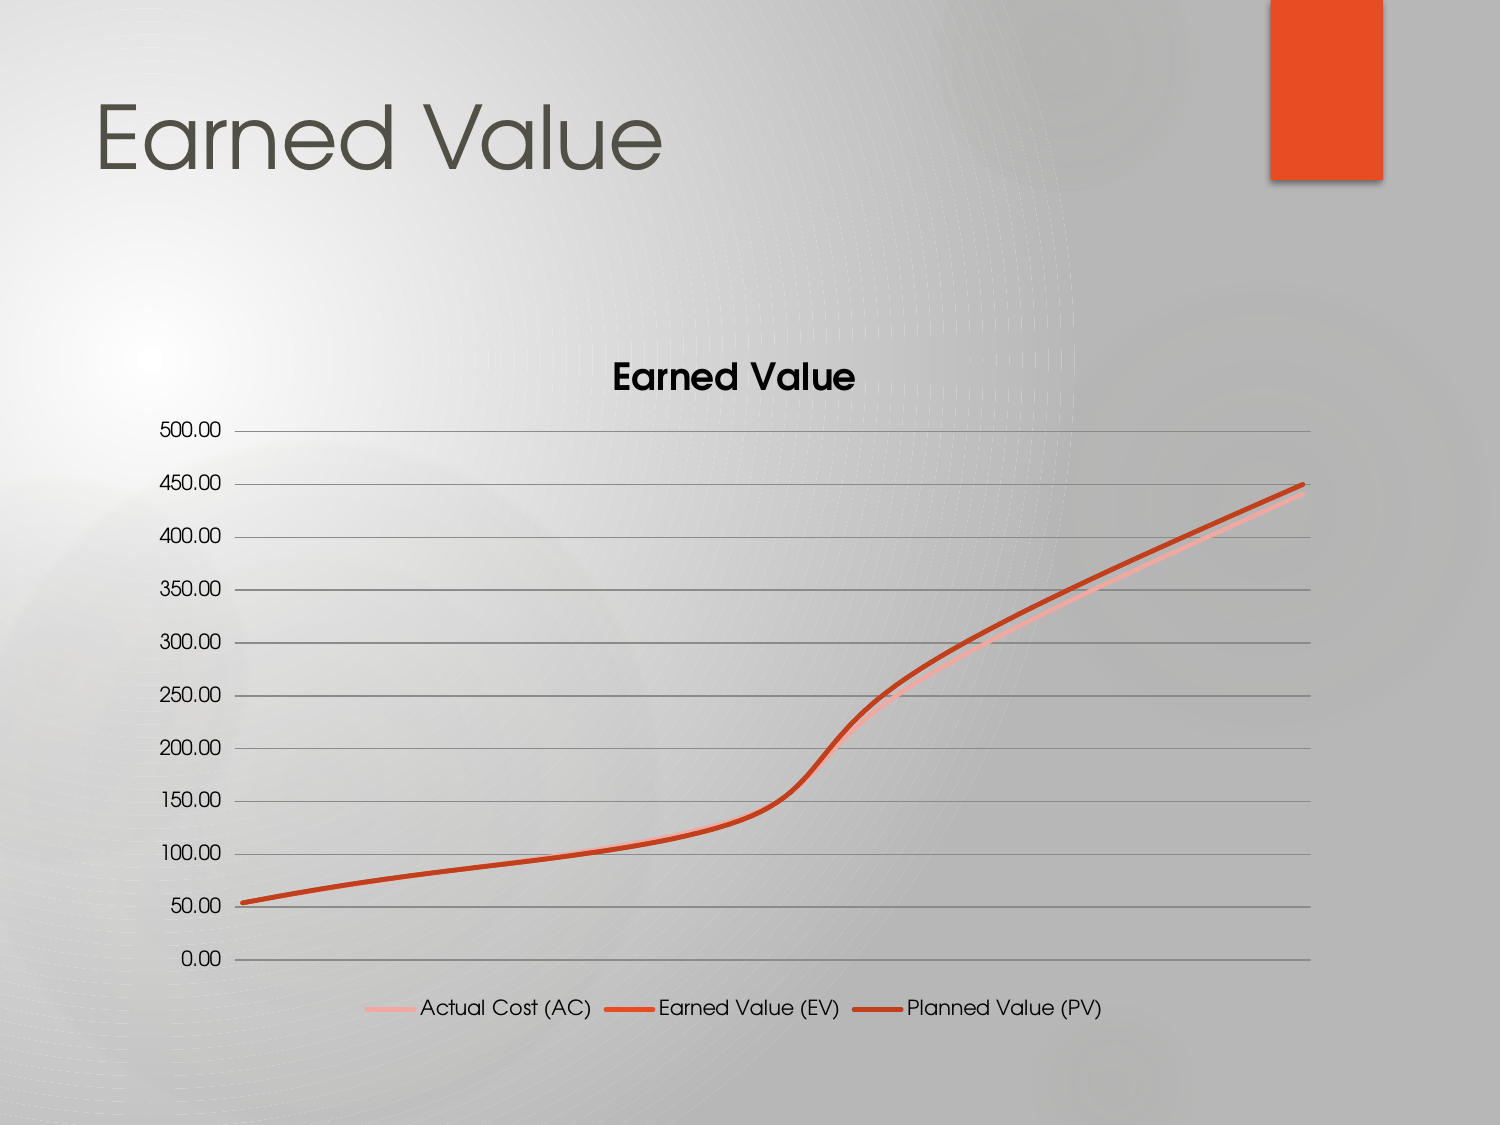

# Earned Value

### Chart: Earned Value

| Category | Actual Cost (AC) | Earned Value (EV) | Planned Value (PV) |
|---|---|---|---|
| 41581 | 54.0 | 54.0 | 54.0 |
| 41595 | 84.0 | 84.0 | 84.0 |
| 41616 | 138.0 | 136.0 | 136.0 |
| 41626 | 250.0 | 260.0 | 260.0 |
| 41654 | 441.0 | 450.0 | 450.0 |